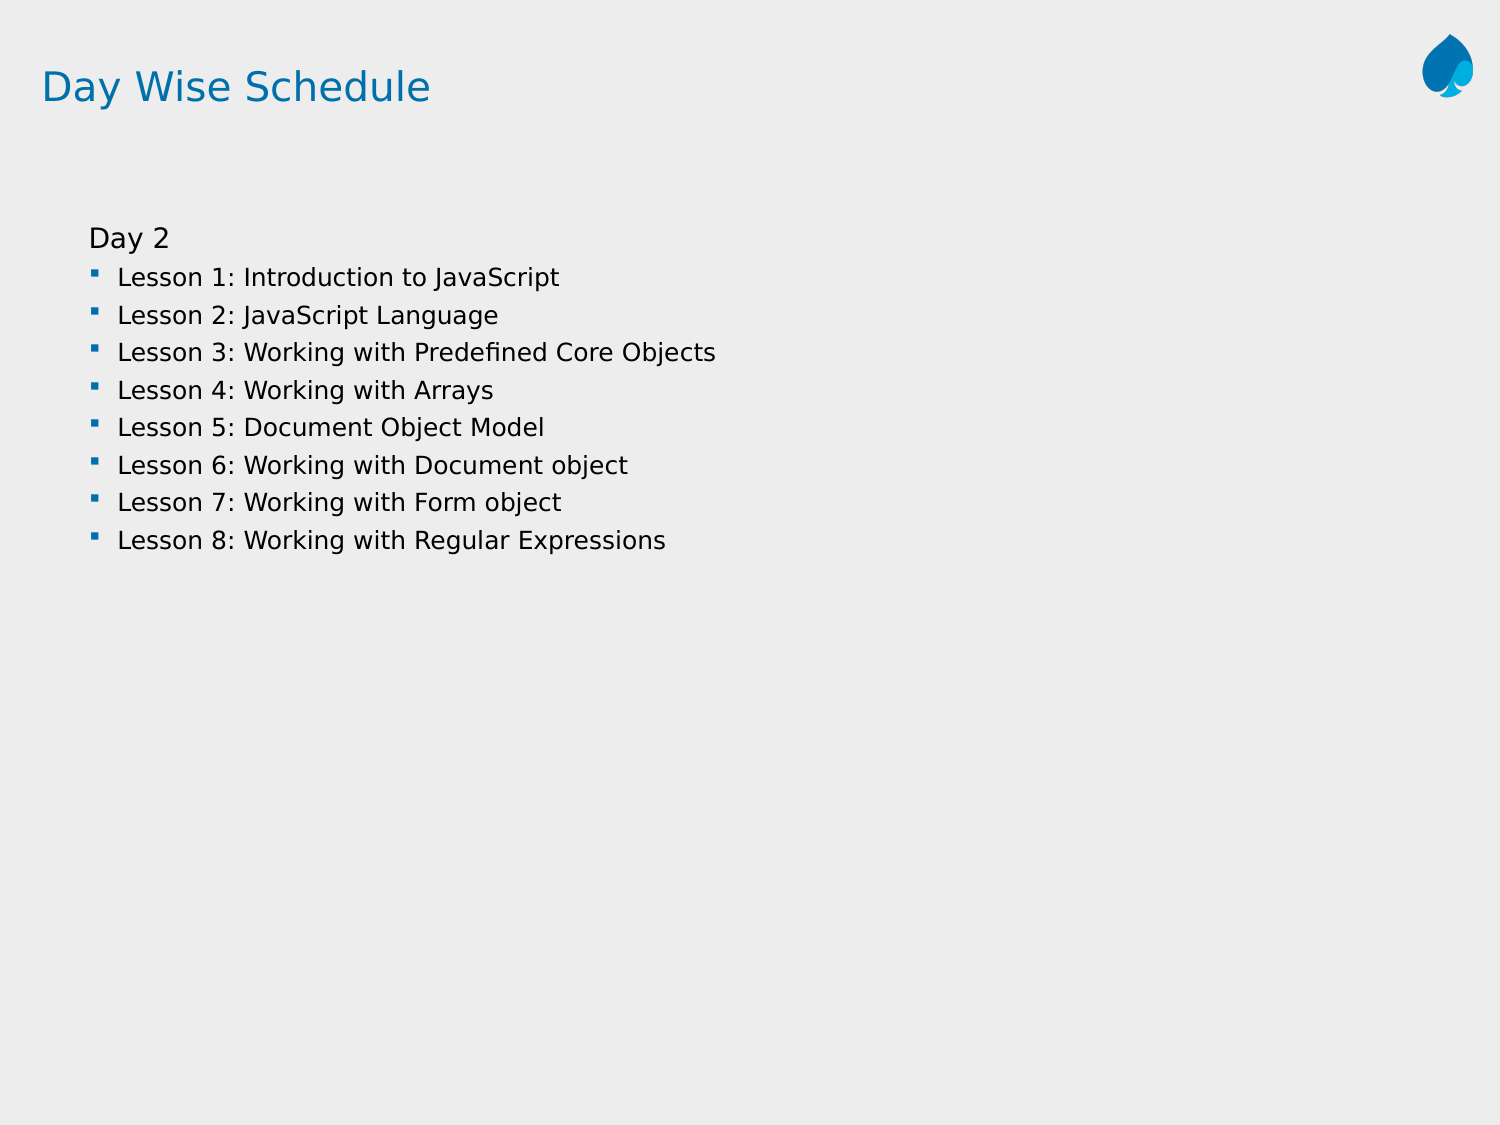

# Day Wise Schedule
Day 2
Lesson 1: Introduction to JavaScript
Lesson 2: JavaScript Language
Lesson 3: Working with Predefined Core Objects
Lesson 4: Working with Arrays
Lesson 5: Document Object Model
Lesson 6: Working with Document object
Lesson 7: Working with Form object
Lesson 8: Working with Regular Expressions